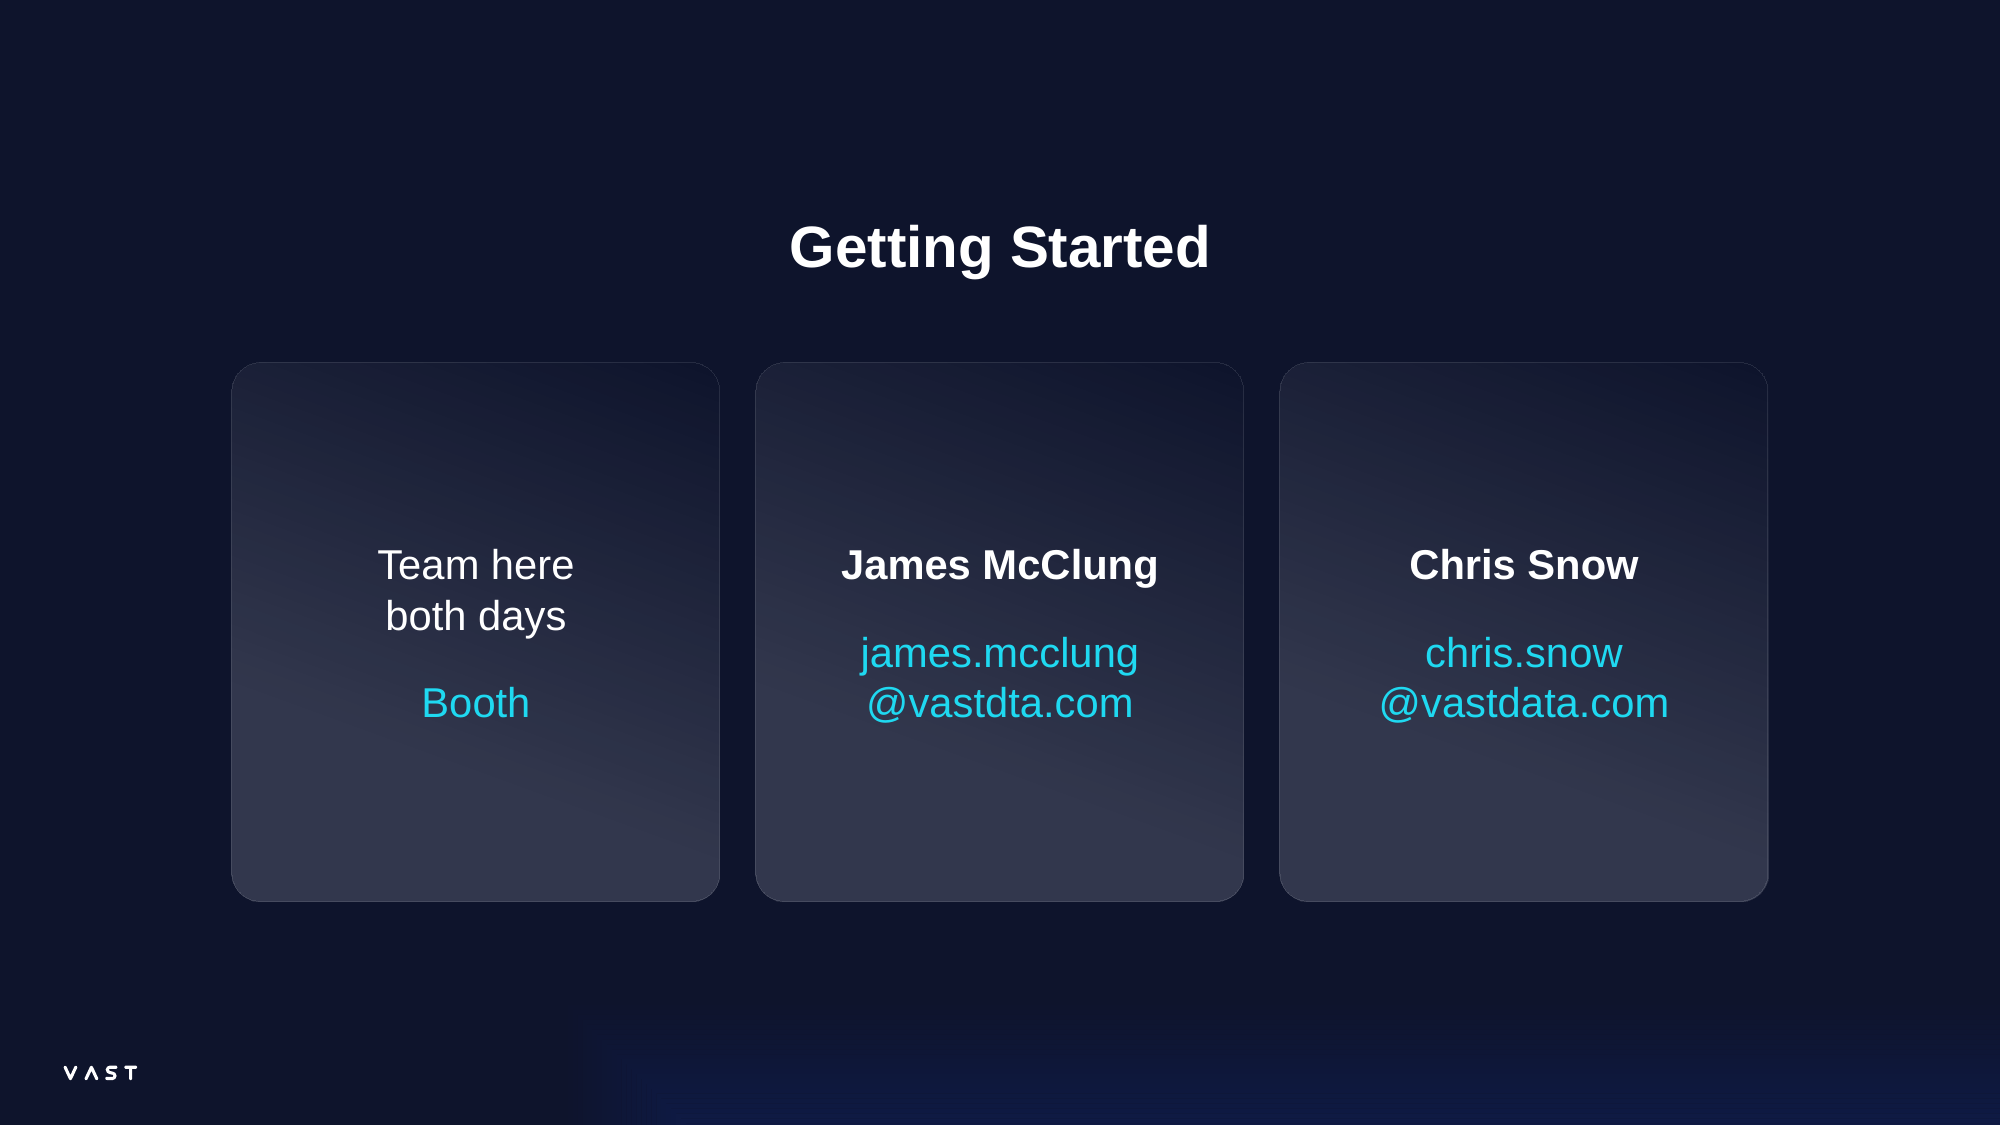

Getting Started

Team here
both days
Booth
James McClung
james.mcclung
@vastdta.com
Chris Snow
chris.snow
@vastdata.com